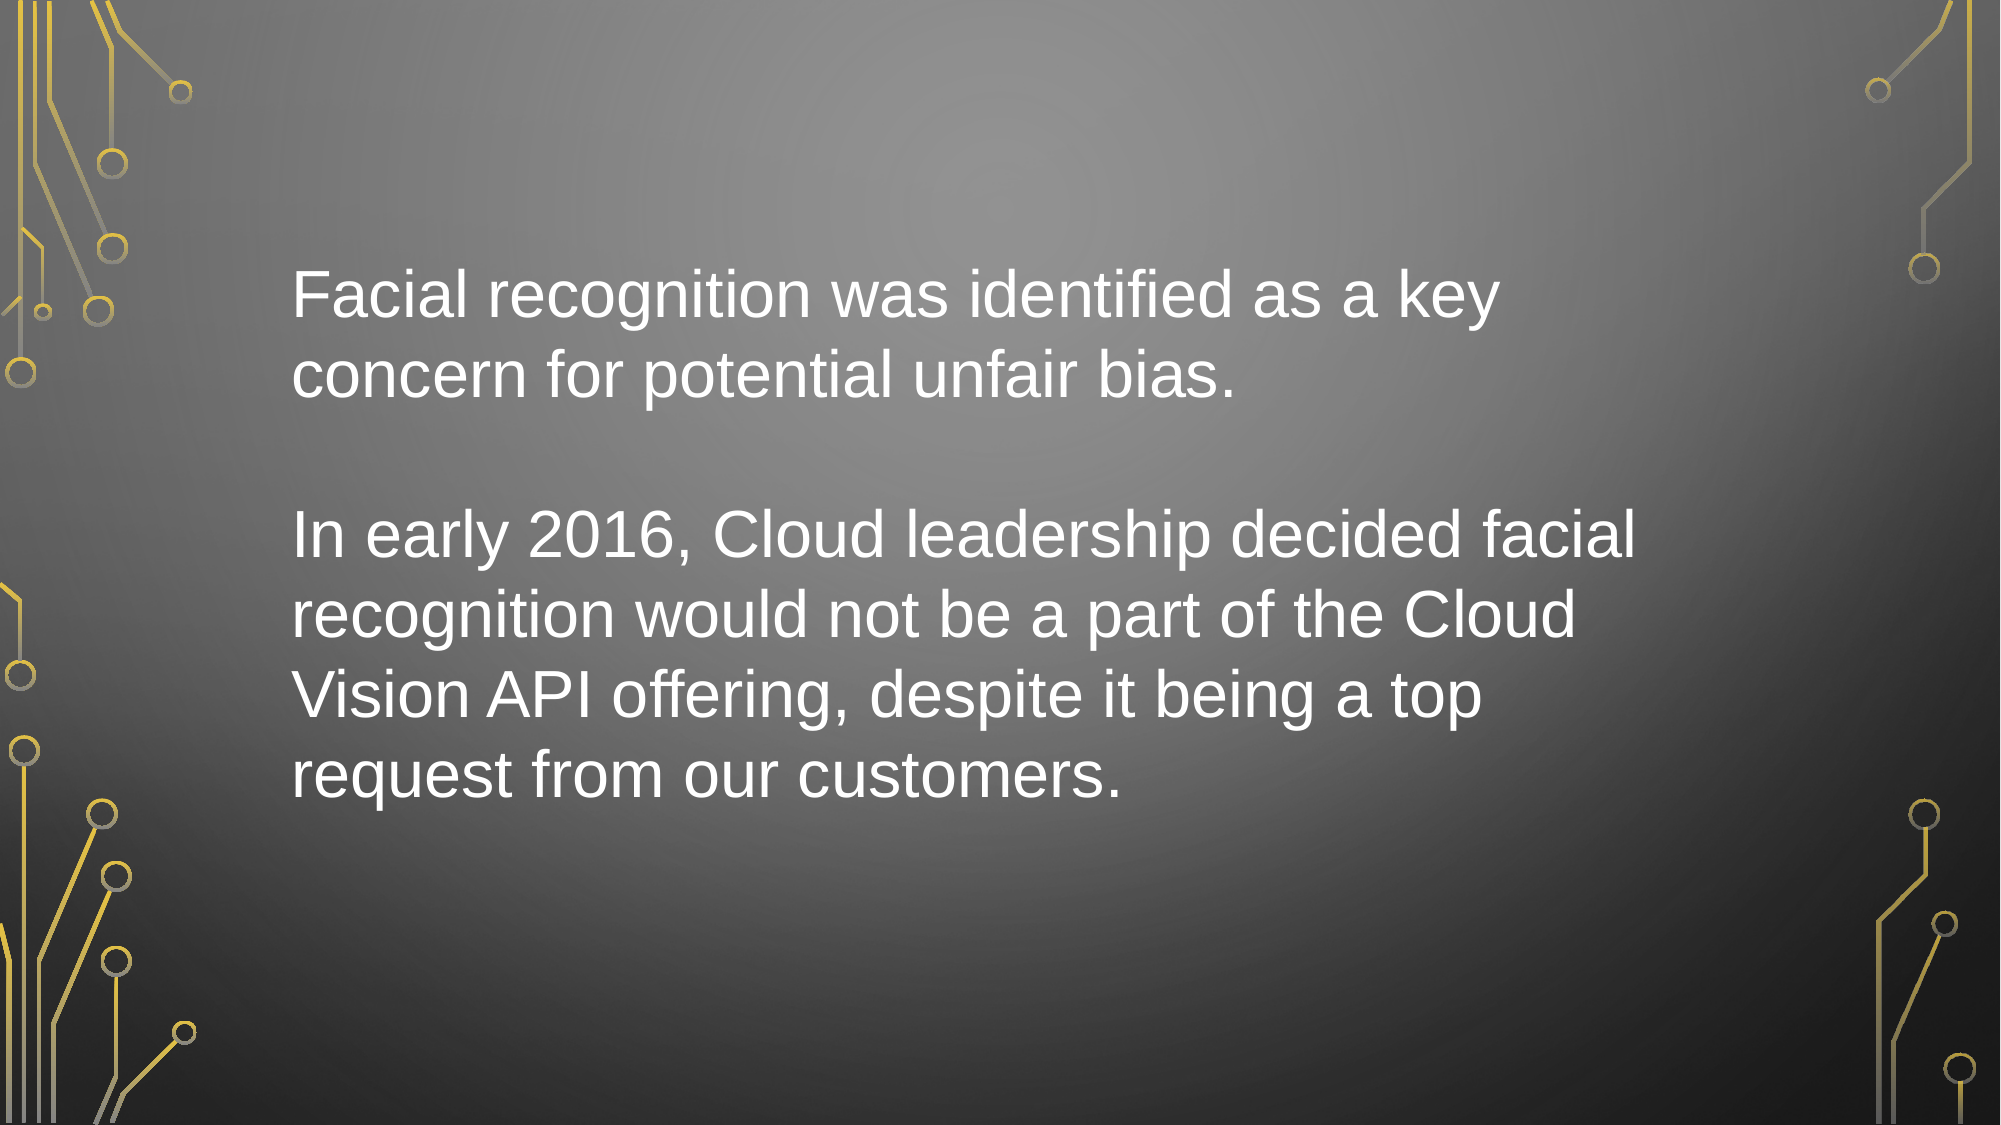

Facial recognition was identified as a key concern for potential unfair bias.

In early 2016, Cloud leadership decided facial recognition would not be a part of the Cloud Vision API offering, despite it being a top request from our customers.